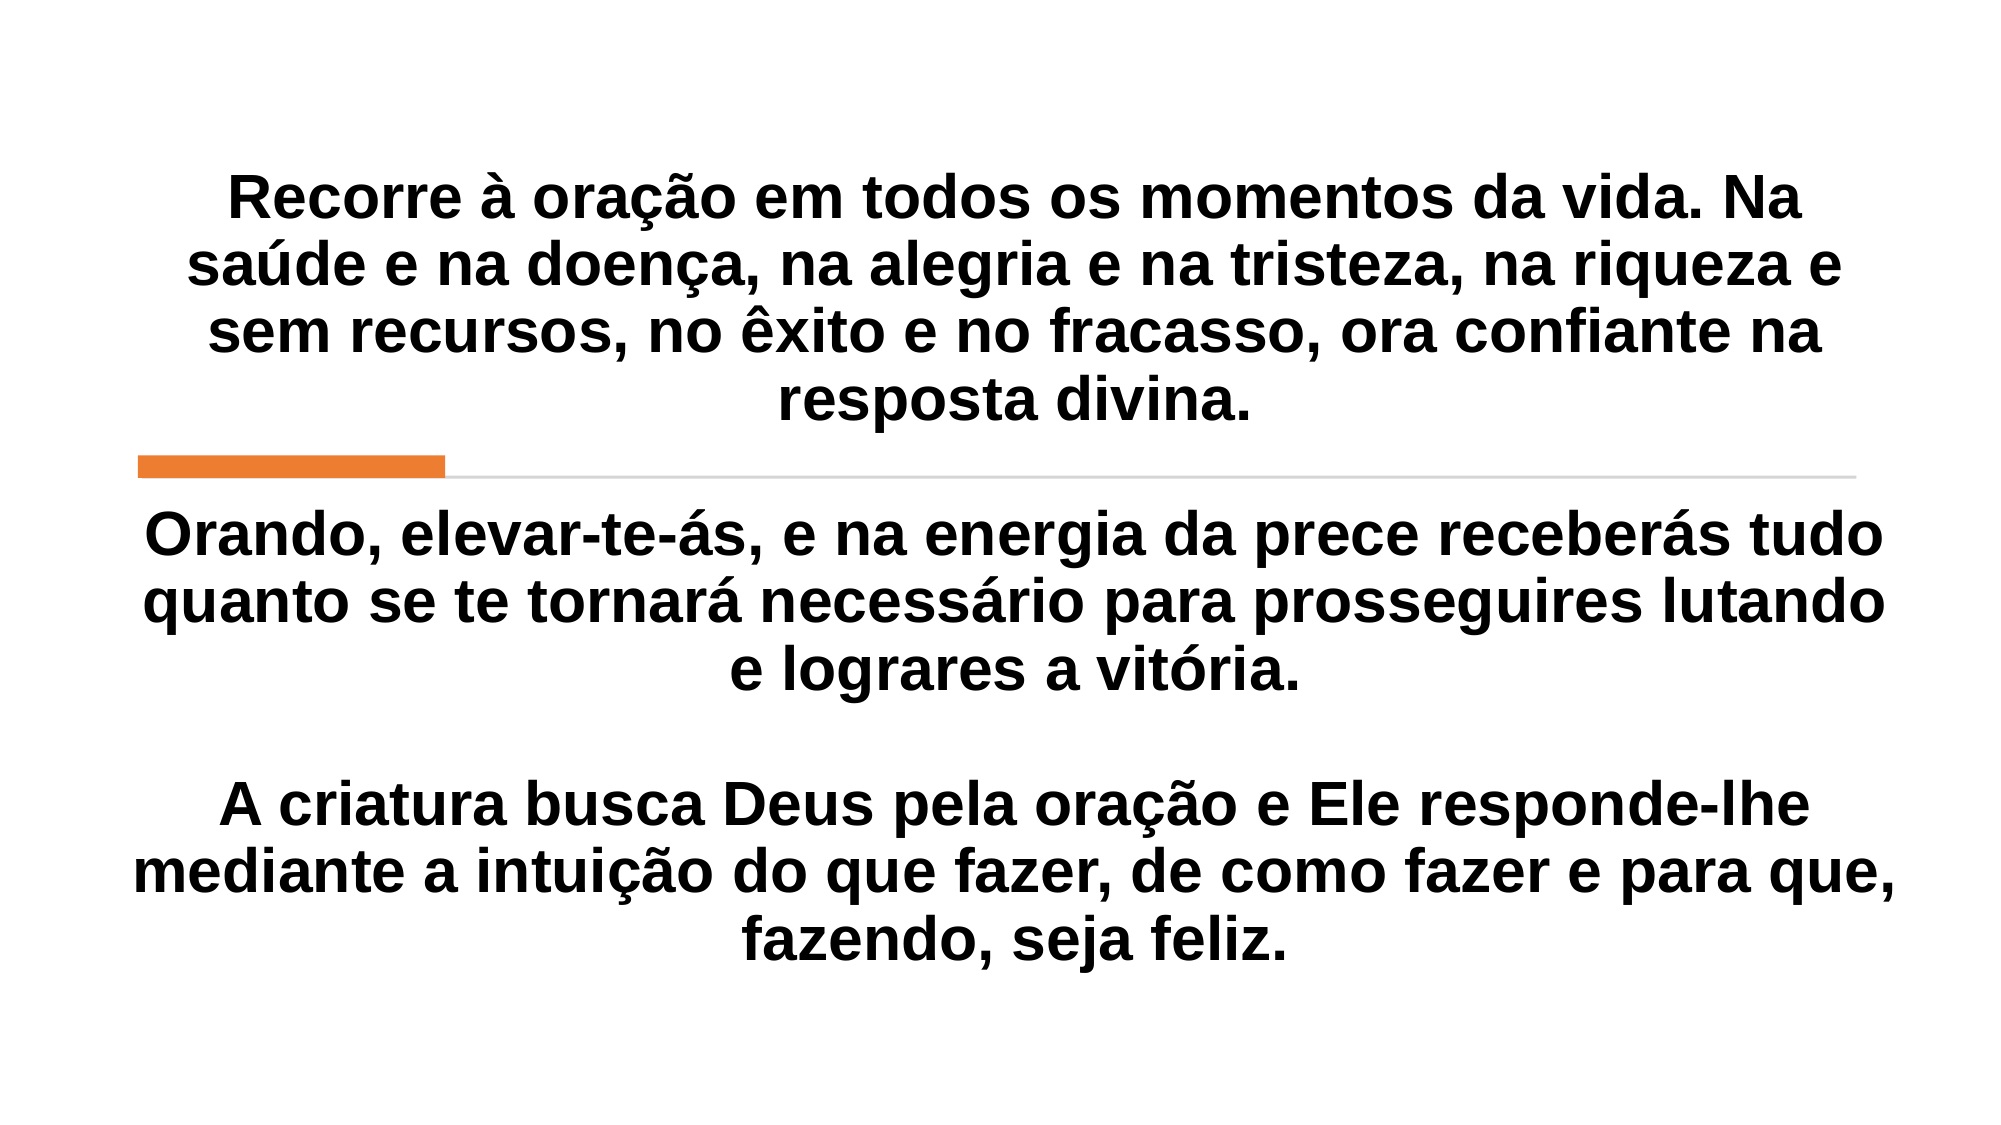

Recorre à oração em todos os momentos da vida. Na saúde e na doença, na alegria e na tristeza, na riqueza e sem recursos, no êxito e no fracasso, ora confiante na resposta divina.
Orando, elevar-te-ás, e na energia da prece receberás tudo quanto se te tornará necessário para prosseguires lutando e lograres a vitória.
A criatura busca Deus pela oração e Ele responde-lhe mediante a intuição do que fazer, de como fazer e para que, fazendo, seja feliz.